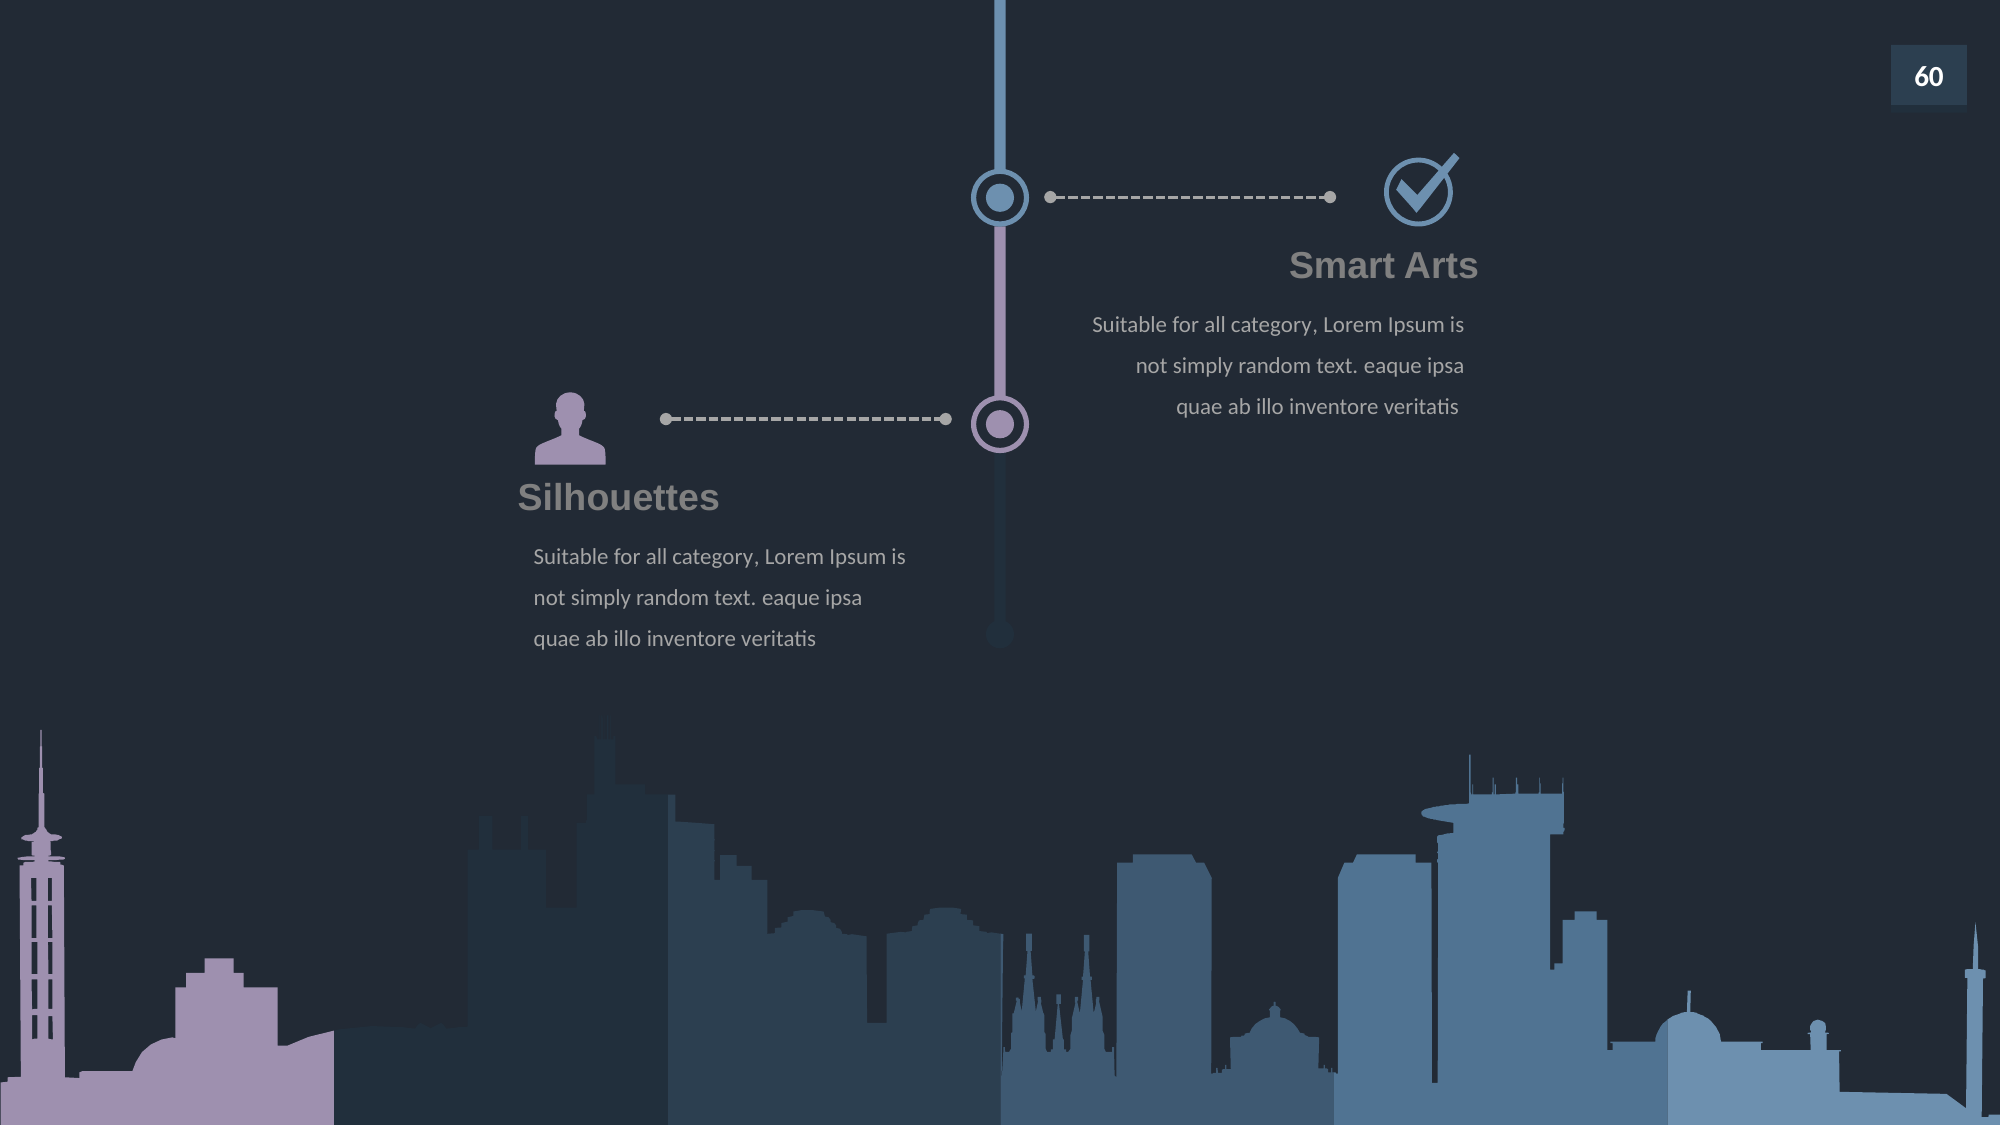

Smart Arts
Suitable for all category, Lorem Ipsum is not simply random text. eaque ipsa quae ab illo inventore veritatis

Silhouettes
Suitable for all category, Lorem Ipsum is not simply random text. eaque ipsa quae ab illo inventore veritatis